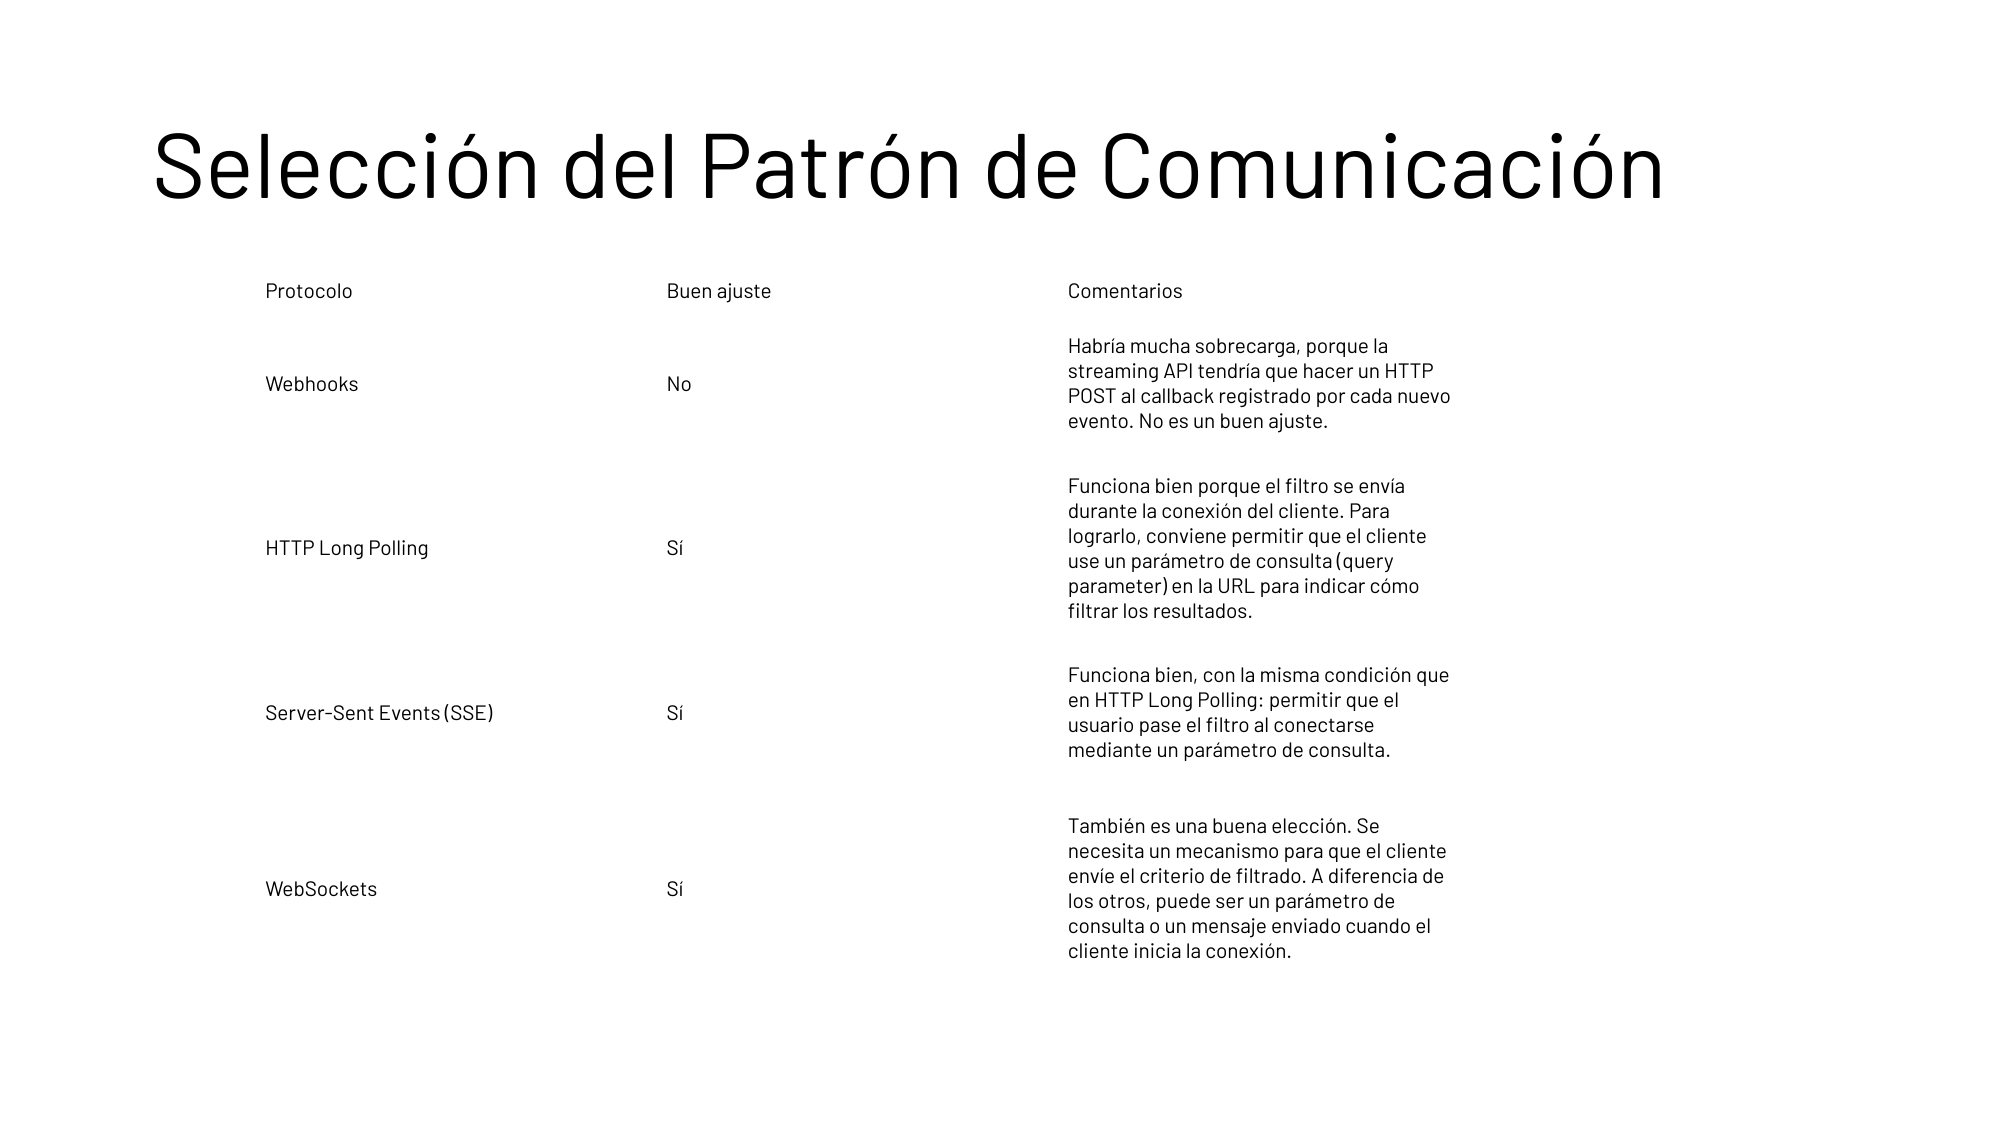

# Selección del Patrón de Comunicación
| Protocolo | Buen ajuste | Comentarios |
| --- | --- | --- |
| Webhooks | No | Habría mucha sobrecarga, porque la streaming API tendría que hacer un HTTP POST al callback registrado por cada nuevo evento. No es un buen ajuste. |
| HTTP Long Polling | Sí | Funciona bien porque el filtro se envía durante la conexión del cliente. Para lograrlo, conviene permitir que el cliente use un parámetro de consulta (query parameter) en la URL para indicar cómo filtrar los resultados. |
| Server-Sent Events (SSE) | Sí | Funciona bien, con la misma condición que en HTTP Long Polling: permitir que el usuario pase el filtro al conectarse mediante un parámetro de consulta. |
| WebSockets | Sí | También es una buena elección. Se necesita un mecanismo para que el cliente envíe el criterio de filtrado. A diferencia de los otros, puede ser un parámetro de consulta o un mensaje enviado cuando el cliente inicia la conexión. |